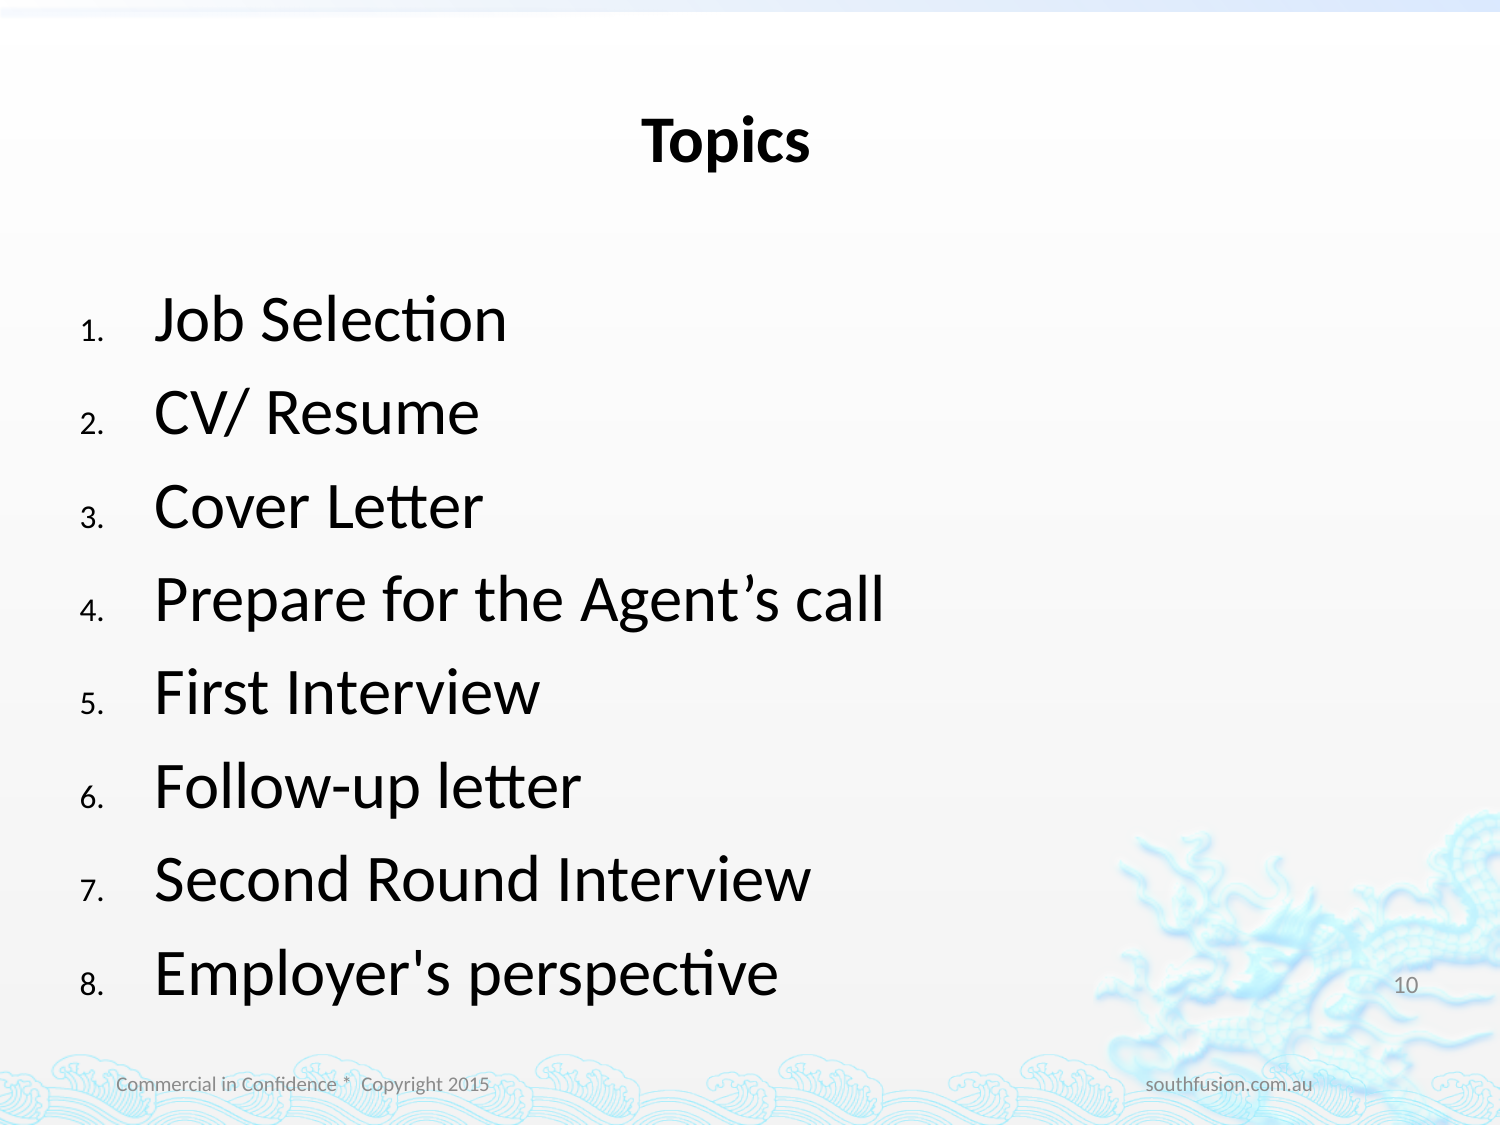

# Topics
Job Selection
CV/ Resume
Cover Letter
Prepare for the Agent’s call
First Interview
Follow-up letter
Second Round Interview
Employer's perspective
10
Commercial in Confidence *  Copyright 2015                                                                                                                                          southfusion.com.au